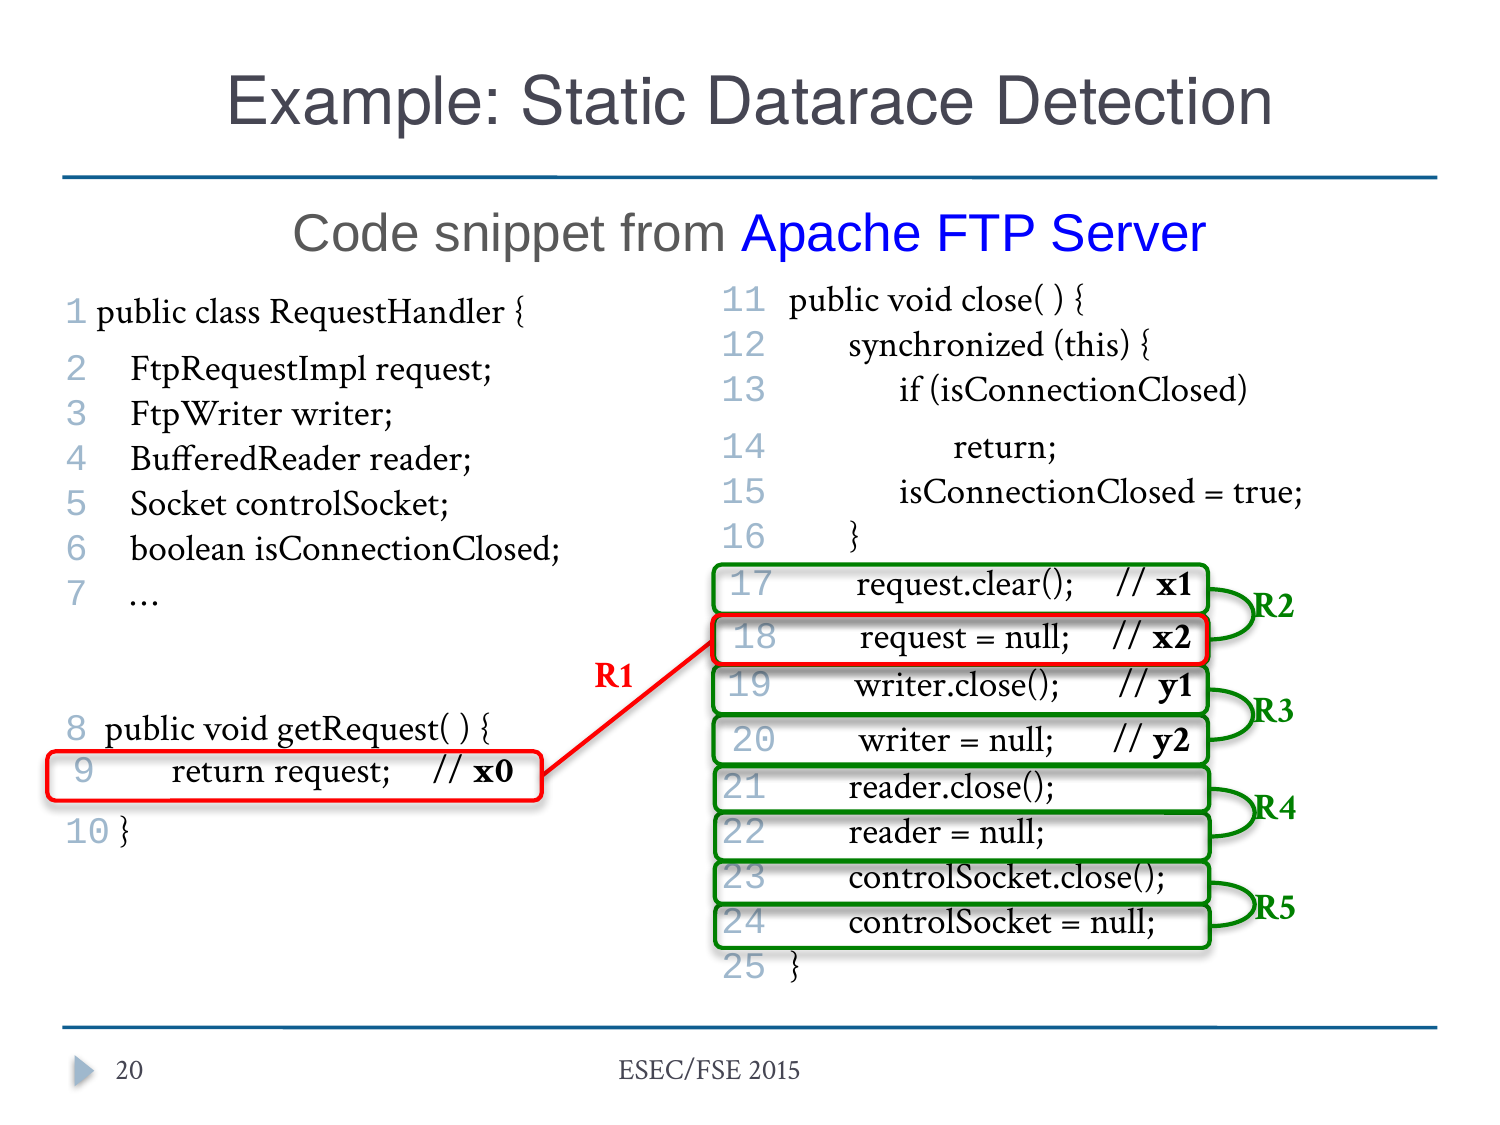

# Example: Static Datarace Detection
Code snippet from Apache FTP Server
11 public void close( ) {
12        synchronized (this) {
13              if (isConnectionClosed)
14                      return;
15              isConnectionClosed = true;
16        }

21        reader.close();
22        reader = null;
23        controlSocket.close();
24        controlSocket = null;
25 }
1 public class RequestHandler {
2     FtpRequestImpl request;
3     FtpWriter writer;
4     BufferedReader reader;
5     Socket controlSocket;
6     boolean isConnectionClosed;
7     …
8  public void getRequest( ) {
10 }
17        request.clear();     // x1

R2
18        request = null;     // x2

R1
19        writer.close();       // y1

R3
20        writer = null;       // y2

9         return request;     // x0

R4

R5

20
ESEC/FSE 2015